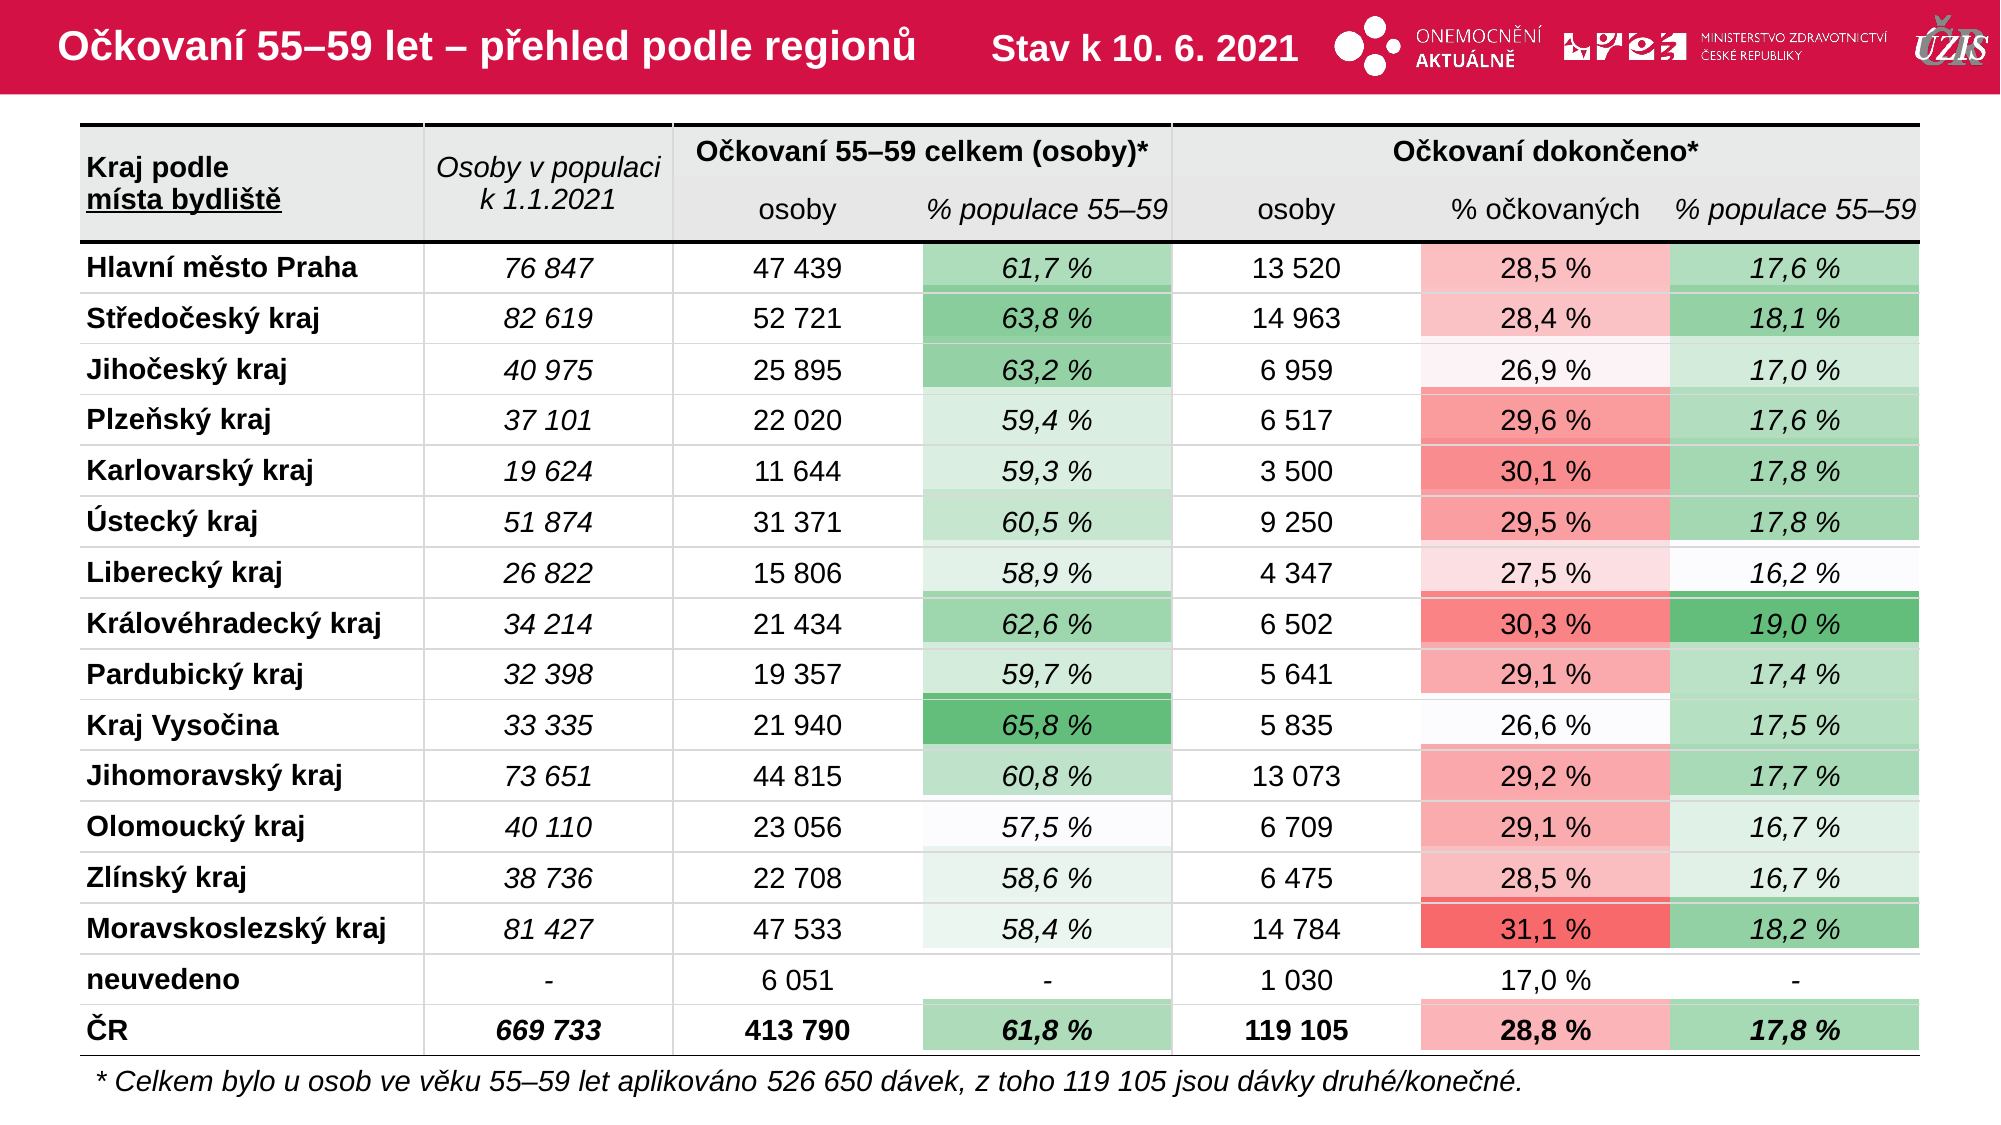

# Očkovaní 55–59 let – přehled podle regionů
Stav k 10. 6. 2021
| Kraj podle místa bydliště | Osoby v populaci k 1.1.2021 | Očkovaní 55–59 celkem (osoby)\* |  | Očkovaní dokončeno\* |  |  |
| --- | --- | --- | --- | --- | --- | --- |
|  |  | osoby | % populace 55–59 | osoby | % očkovaných | % populace 55–59 |
| Hlavní město Praha | 76 847 | 47 439 | 61,7 % | 13 520 | 28,5 % | 17,6 % |
| Středočeský kraj | 82 619 | 52 721 | 63,8 % | 14 963 | 28,4 % | 18,1 % |
| Jihočeský kraj | 40 975 | 25 895 | 63,2 % | 6 959 | 26,9 % | 17,0 % |
| Plzeňský kraj | 37 101 | 22 020 | 59,4 % | 6 517 | 29,6 % | 17,6 % |
| Karlovarský kraj | 19 624 | 11 644 | 59,3 % | 3 500 | 30,1 % | 17,8 % |
| Ústecký kraj | 51 874 | 31 371 | 60,5 % | 9 250 | 29,5 % | 17,8 % |
| Liberecký kraj | 26 822 | 15 806 | 58,9 % | 4 347 | 27,5 % | 16,2 % |
| Královéhradecký kraj | 34 214 | 21 434 | 62,6 % | 6 502 | 30,3 % | 19,0 % |
| Pardubický kraj | 32 398 | 19 357 | 59,7 % | 5 641 | 29,1 % | 17,4 % |
| Kraj Vysočina | 33 335 | 21 940 | 65,8 % | 5 835 | 26,6 % | 17,5 % |
| Jihomoravský kraj | 73 651 | 44 815 | 60,8 % | 13 073 | 29,2 % | 17,7 % |
| Olomoucký kraj | 40 110 | 23 056 | 57,5 % | 6 709 | 29,1 % | 16,7 % |
| Zlínský kraj | 38 736 | 22 708 | 58,6 % | 6 475 | 28,5 % | 16,7 % |
| Moravskoslezský kraj | 81 427 | 47 533 | 58,4 % | 14 784 | 31,1 % | 18,2 % |
| neuvedeno | - | 6 051 | - | 1 030 | 17,0 % | - |
| ČR | 669 733 | 413 790 | 61,8 % | 119 105 | 28,8 % | 17,8 % |
|  |  |  |  |  |  |
| --- | --- | --- | --- | --- | --- |
|  |  |  |  |  |  |
|  |  |  |  |  |  |
|  |  |  |  |  |  |
|  |  |  |  |  |  |
|  |  |  |  |  |  |
|  |  |  |  |  |  |
|  |  |  |  |  |  |
|  |  |  |  |  |  |
|  |  |  |  |  |  |
|  |  |  |  |  |  |
|  |  |  |  |  |  |
|  |  |  |  |  |  |
|  |  |  |  |  |  |
|  |  |  |  |  |  |
|  |  |  |  |  |  |
* Celkem bylo u osob ve věku 55–59 let aplikováno 526 650 dávek, z toho 119 105 jsou dávky druhé/konečné.